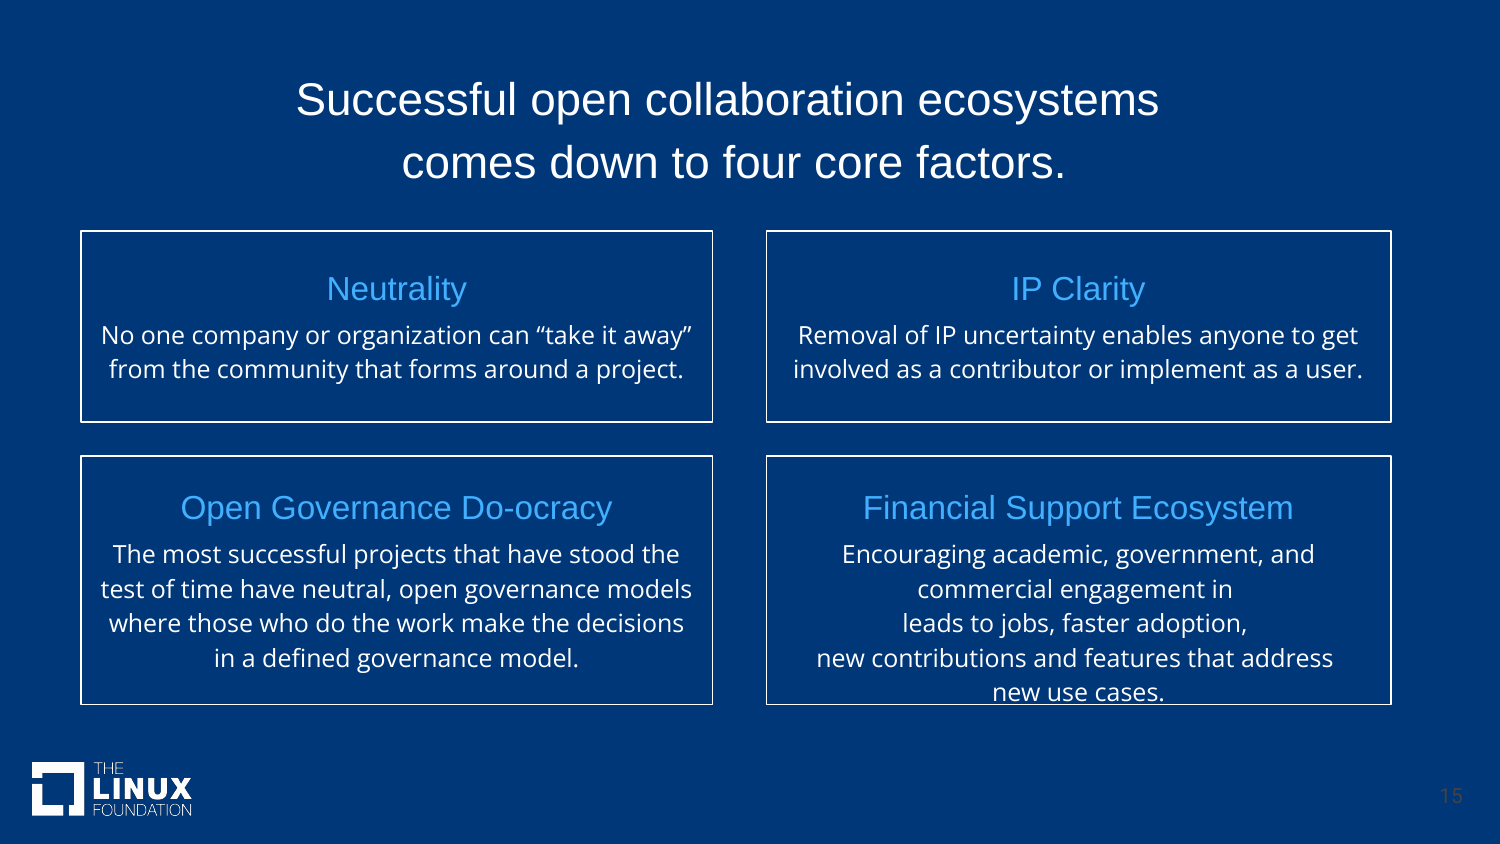

Successful open collaboration ecosystems
comes down to four core factors.
Neutrality
No one company or organization can “take it away” from the community that forms around a project.

IP Clarity
Removal of IP uncertainty enables anyone to get involved as a contributor or implement as a user.
Open Governance Do-ocracy
The most successful projects that have stood the test of time have neutral, open governance models where those who do the work make the decisions in a defined governance model.
Financial Support Ecosystem
Encouraging academic, government, and commercial engagement in
leads to jobs, faster adoption,
new contributions and features that address
new use cases.
15